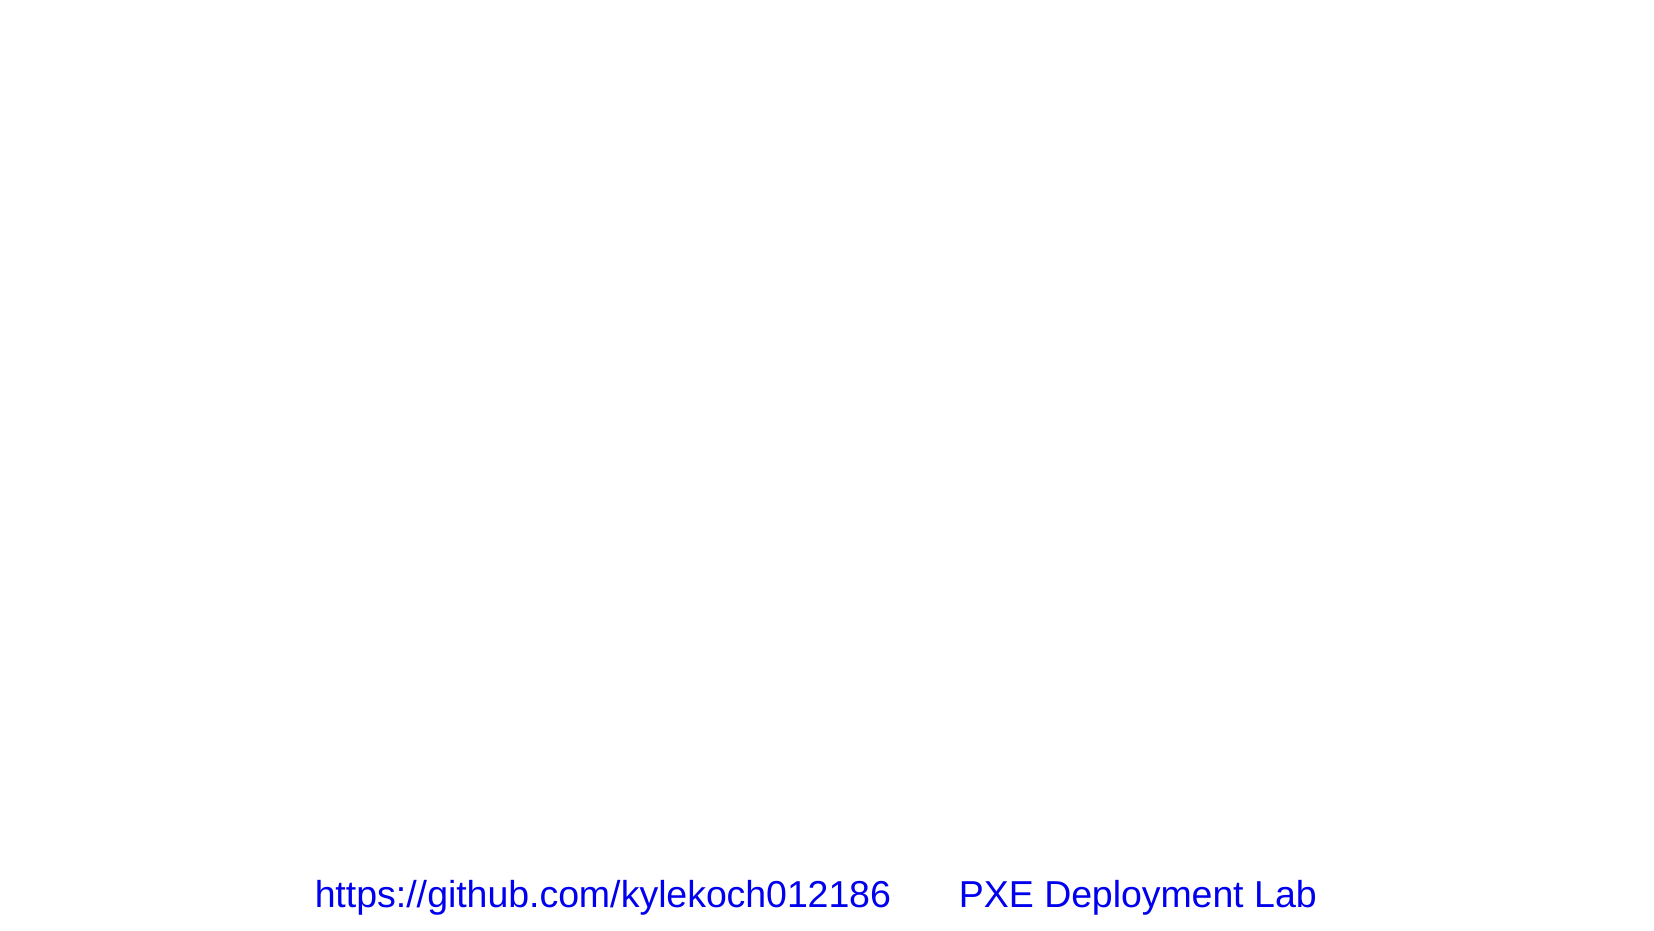

# Windows PE & PXE Deployment in AD DS
Deploying Windows 10/11 via PXE from a Microsoft Deployment Server in an Active Directory Domain System.
This presentation, and more, can be found on my GitHub:
https://github.com/kylekoch012186
PXE Deployment Lab